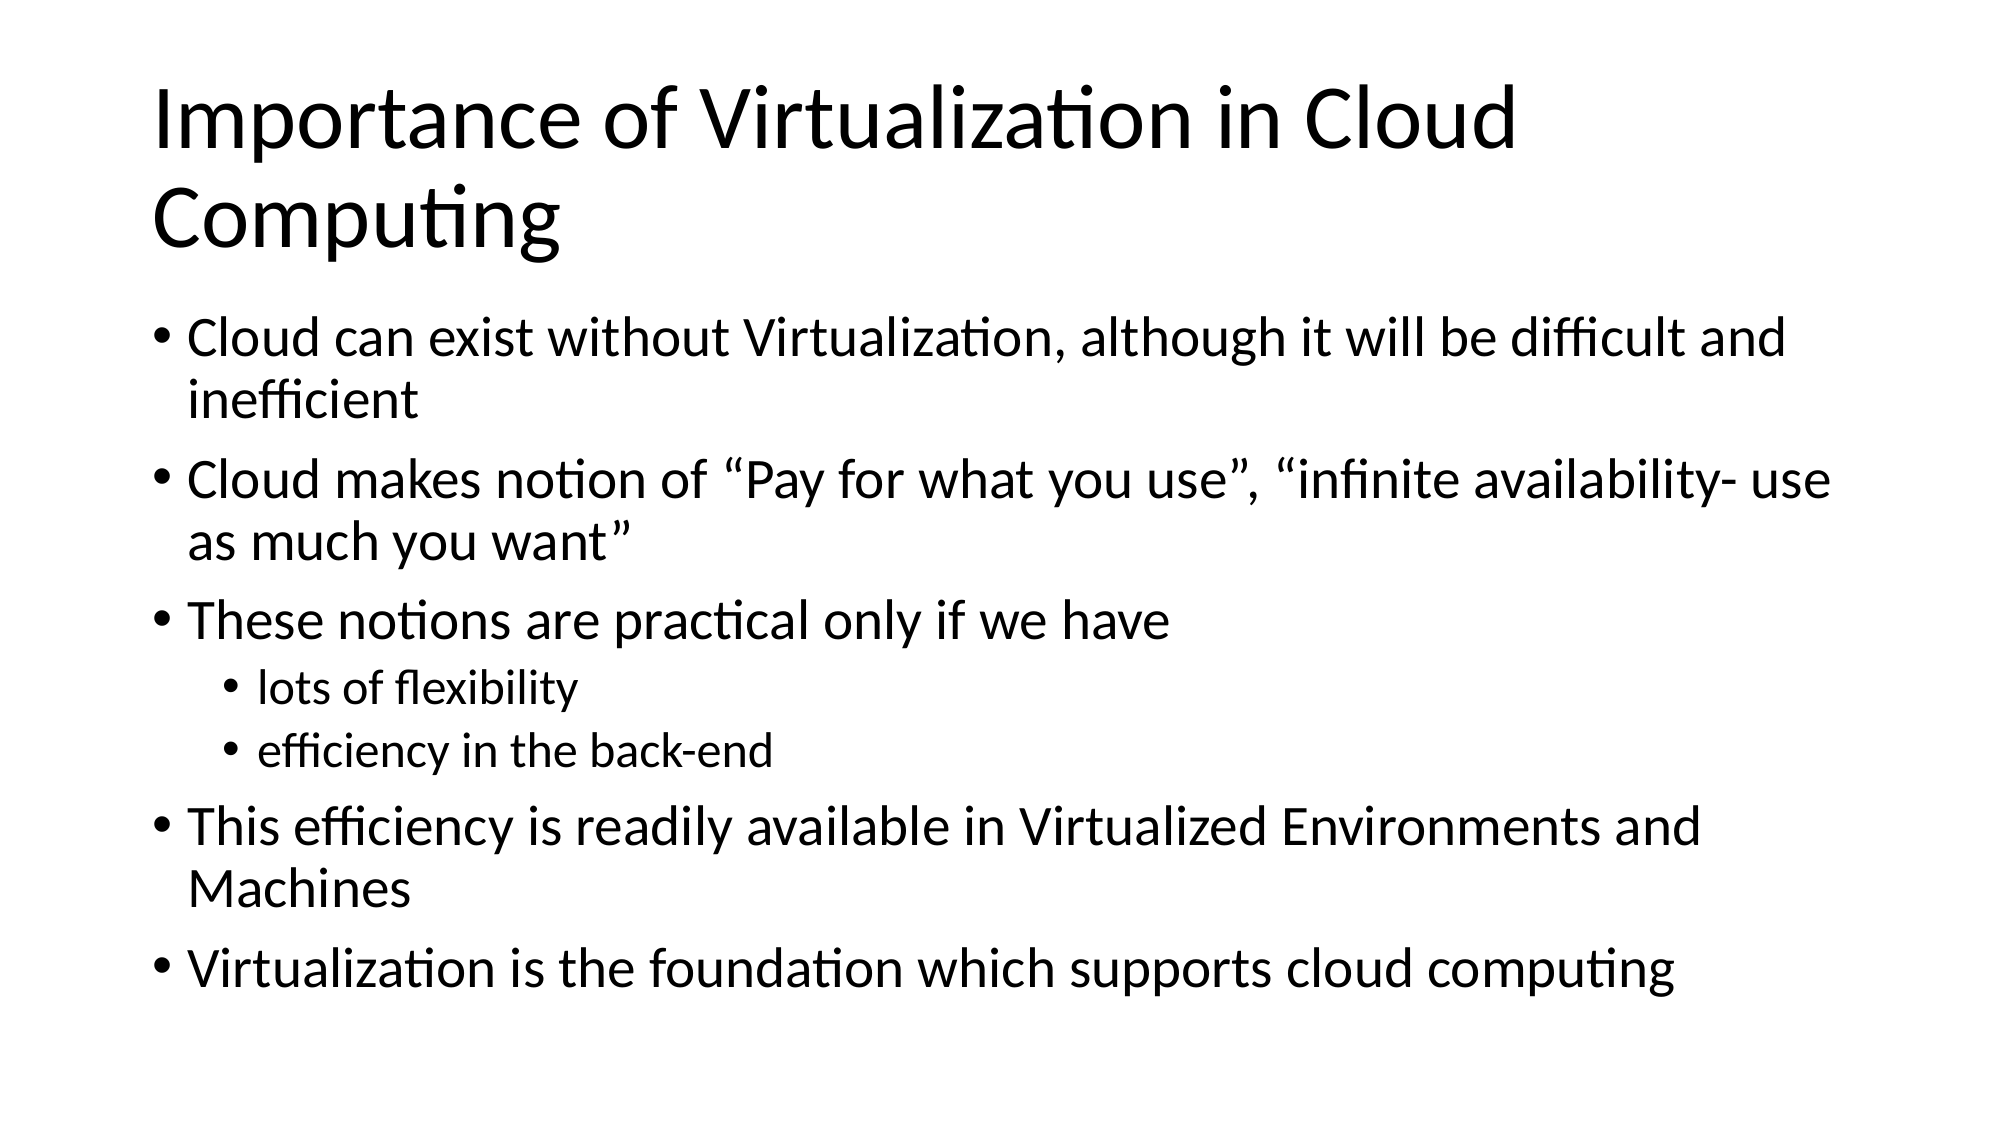

# Importance	of Virtualization in Cloud Computing
Cloud can exist without Virtualization, although it will be difficult and inefficient
Cloud makes notion of “Pay for what you use”, “infinite availability- use as much you want”
These notions are practical only if we have
lots of flexibility
efficiency in the back-end
This efficiency is readily available in Virtualized Environments and Machines
Virtualization is the foundation which supports cloud computing